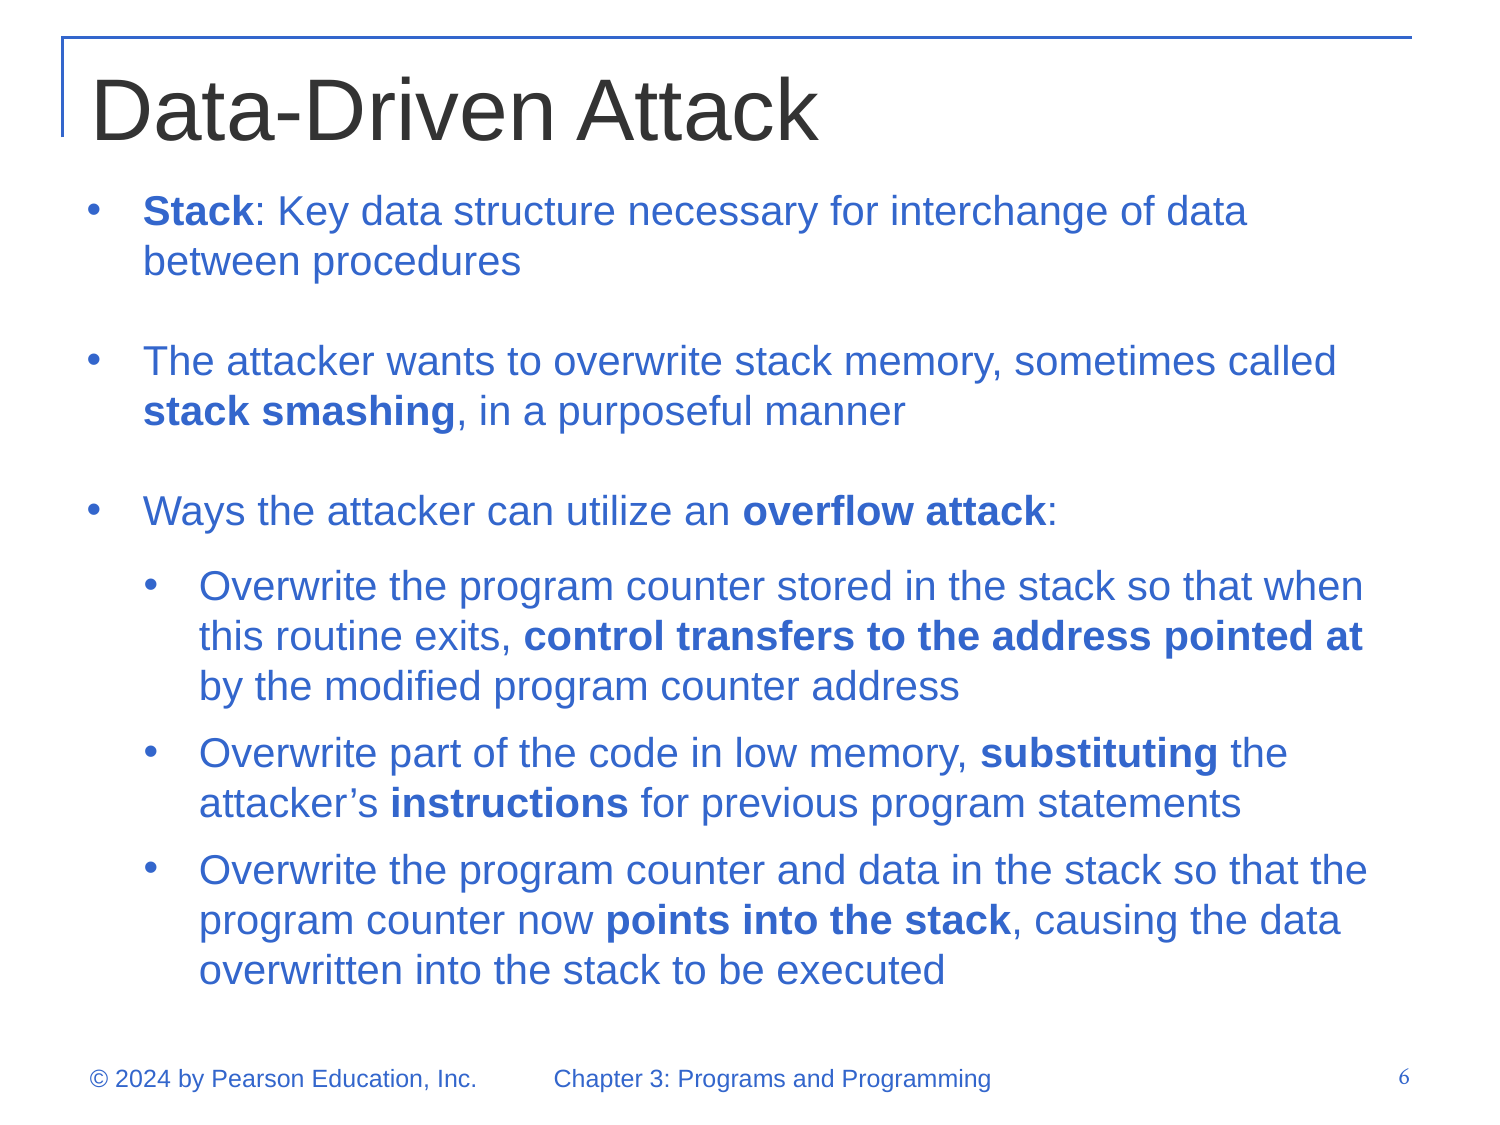

# Data-Driven Attack
Stack: Key data structure necessary for interchange of data between procedures

The attacker wants to overwrite stack memory, sometimes called stack smashing, in a purposeful manner

Ways the attacker can utilize an overflow attack:
Overwrite the program counter stored in the stack so that when this routine exits, control transfers to the address pointed at by the modified program counter address
Overwrite part of the code in low memory, substituting the attacker’s instructions for previous program statements
Overwrite the program counter and data in the stack so that the program counter now points into the stack, causing the data overwritten into the stack to be executed
6